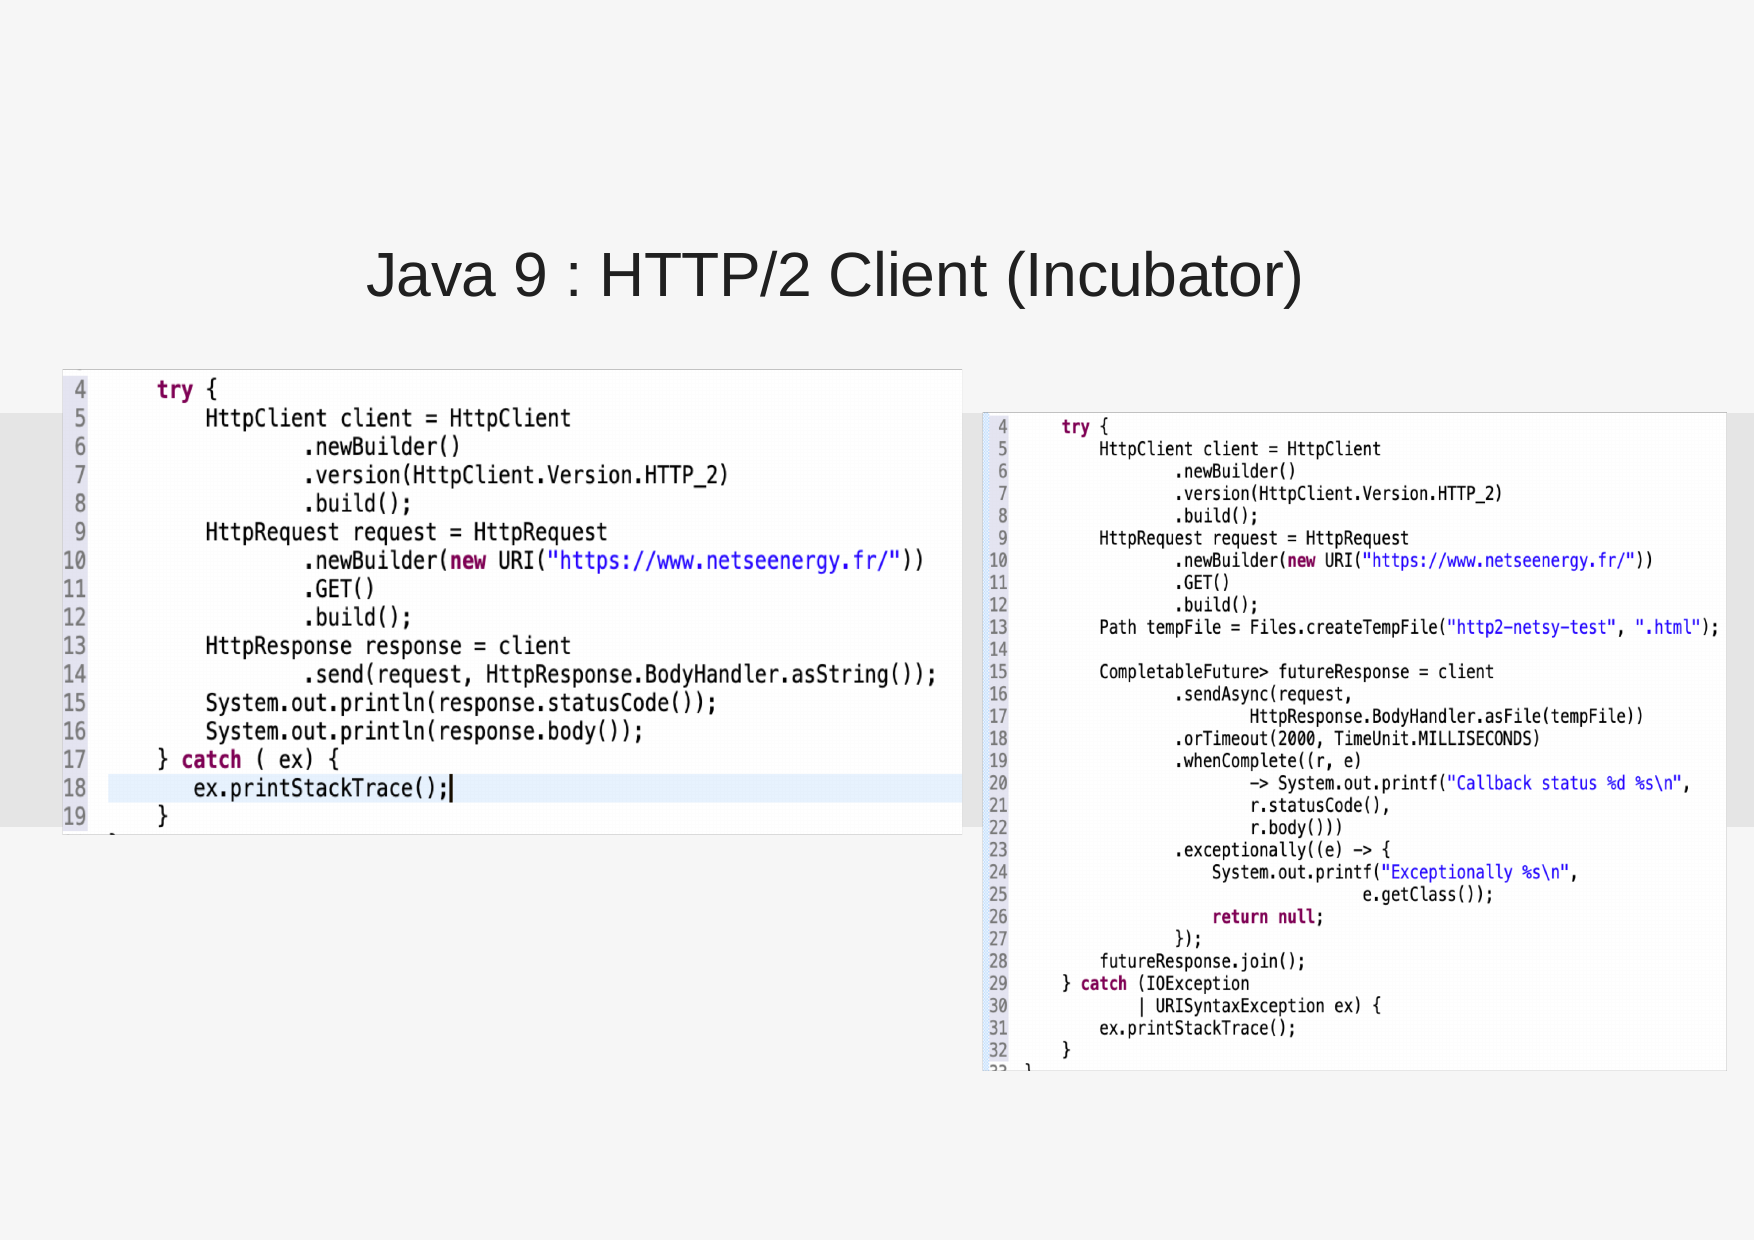

# Java 9 : HTTP/2 Client (Incubator)